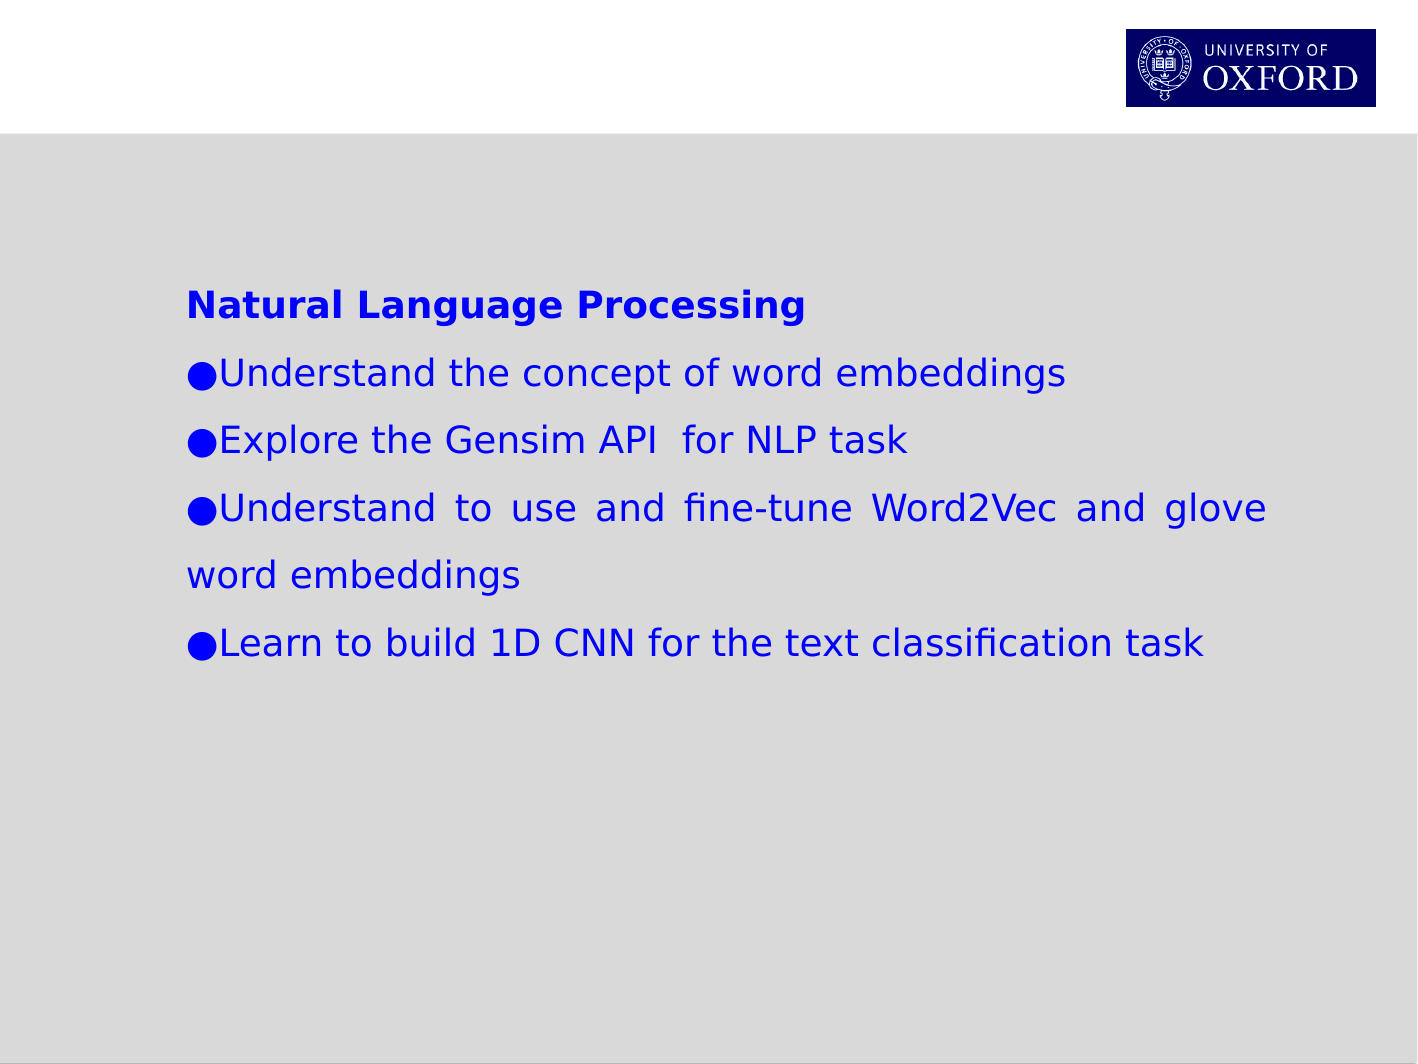

Natural Language Processing
●Understand the concept of word embeddings
●Explore the Gensim API  for NLP task
●Understand to use and fine-tune Word2Vec and glove word embeddings
●Learn to build 1D CNN for the text classification task